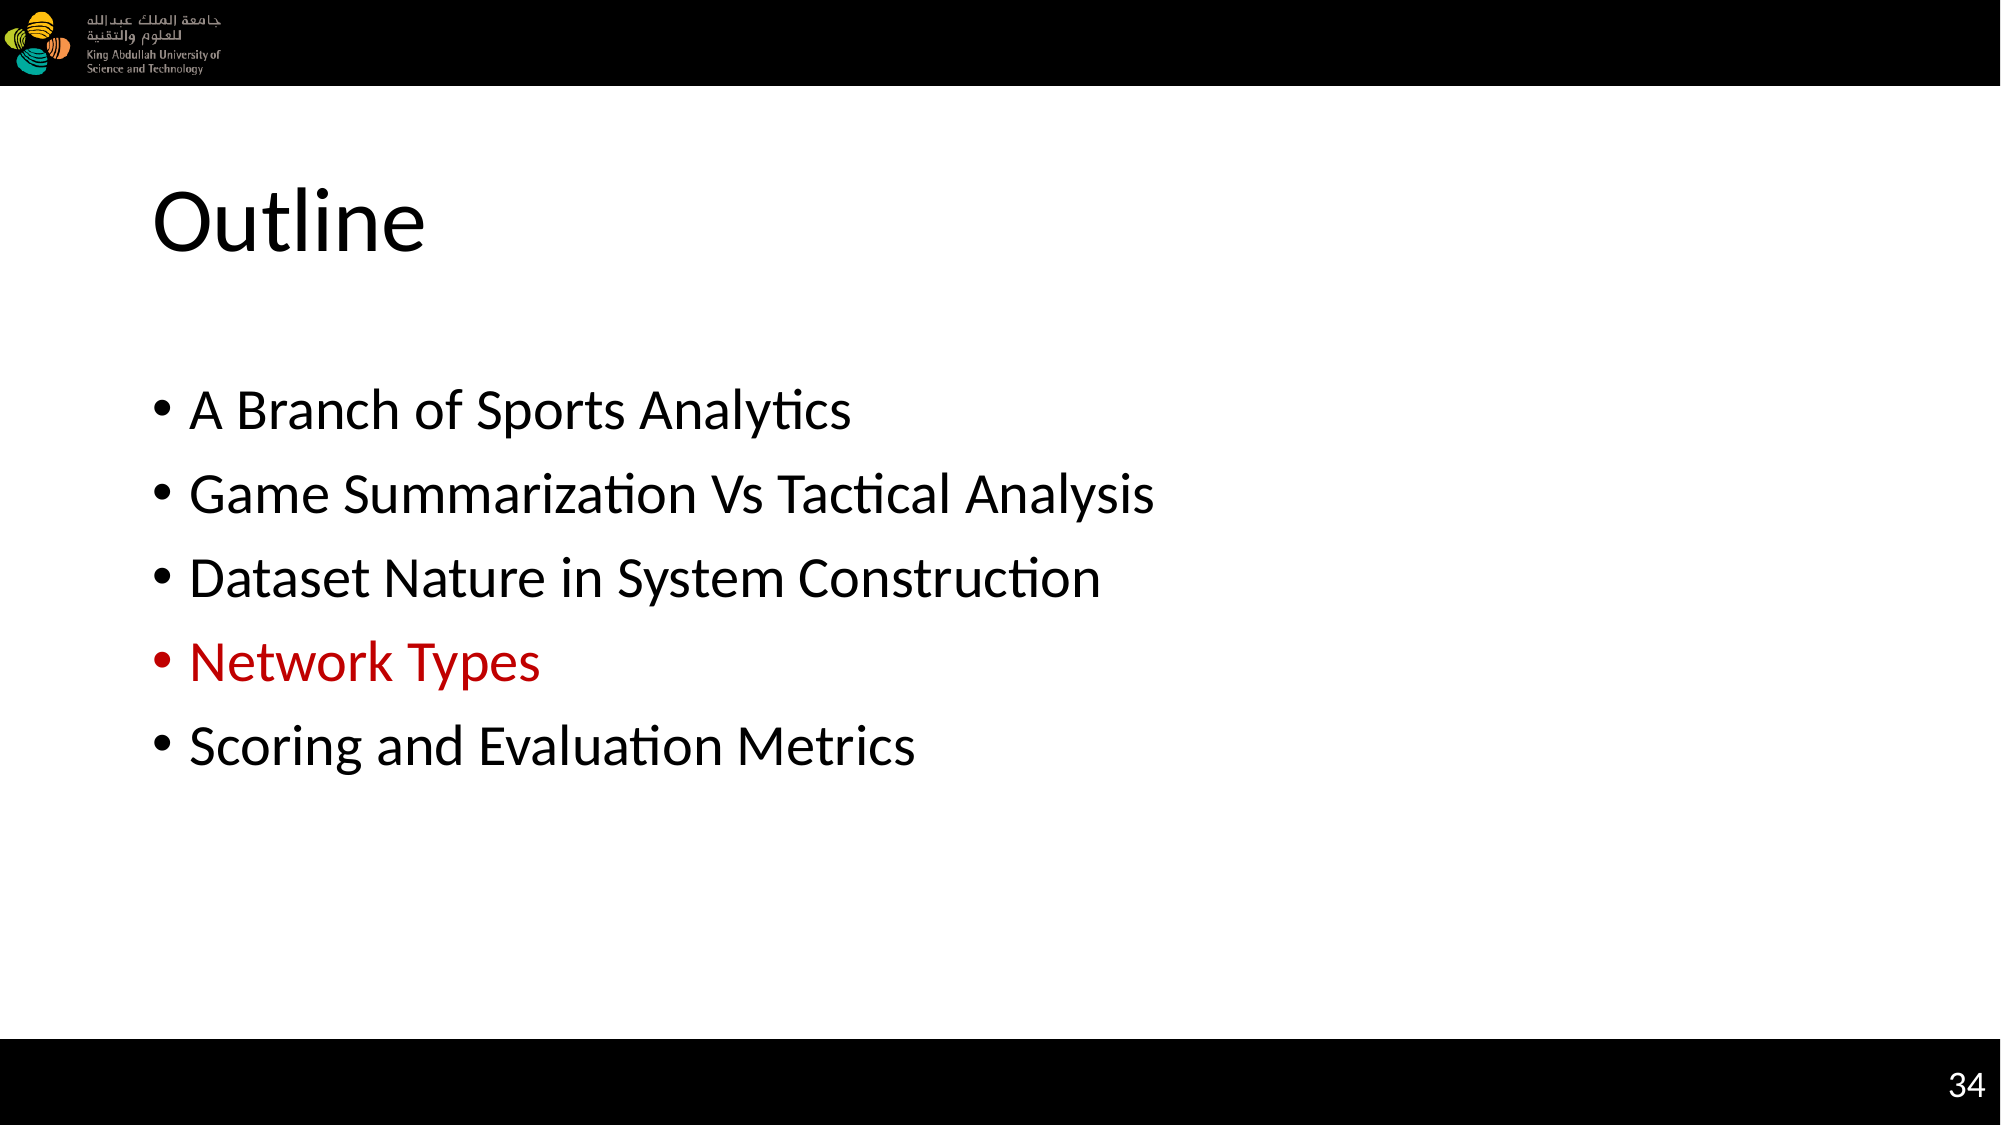

# Outline
A Branch of Sports Analytics
Game Summarization Vs Tactical Analysis
Dataset Nature in System Construction
Network Types
Scoring and Evaluation Metrics
34